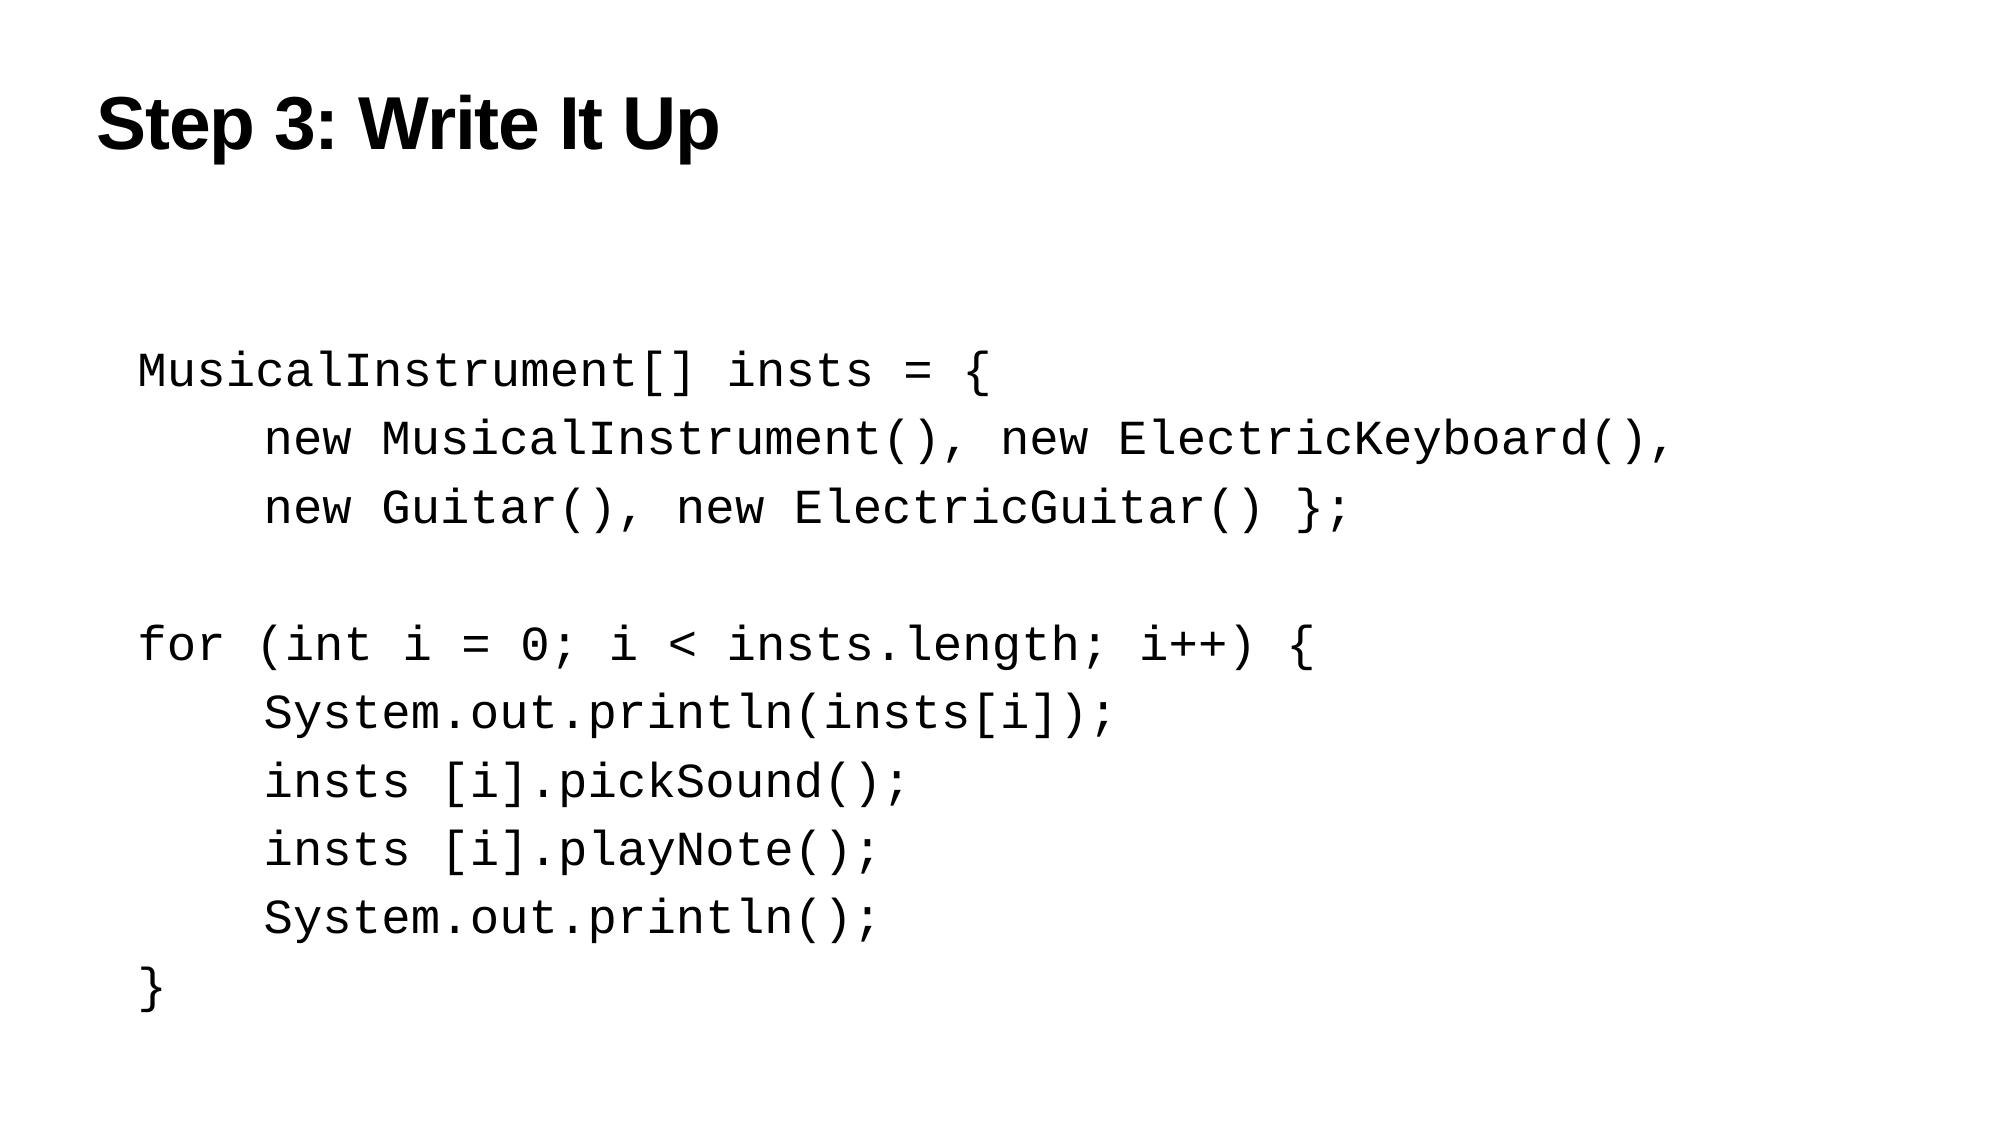

# Step 3: Write It Up
MusicalInstrument[] insts = {
	new MusicalInstrument(), new ElectricKeyboard(),
	new Guitar(), new ElectricGuitar() };

for (int i = 0; i < insts.length; i++) {
 	System.out.println(insts[i]);
    	insts [i].pickSound();
    	insts [i].playNote();
    	System.out.println();
}